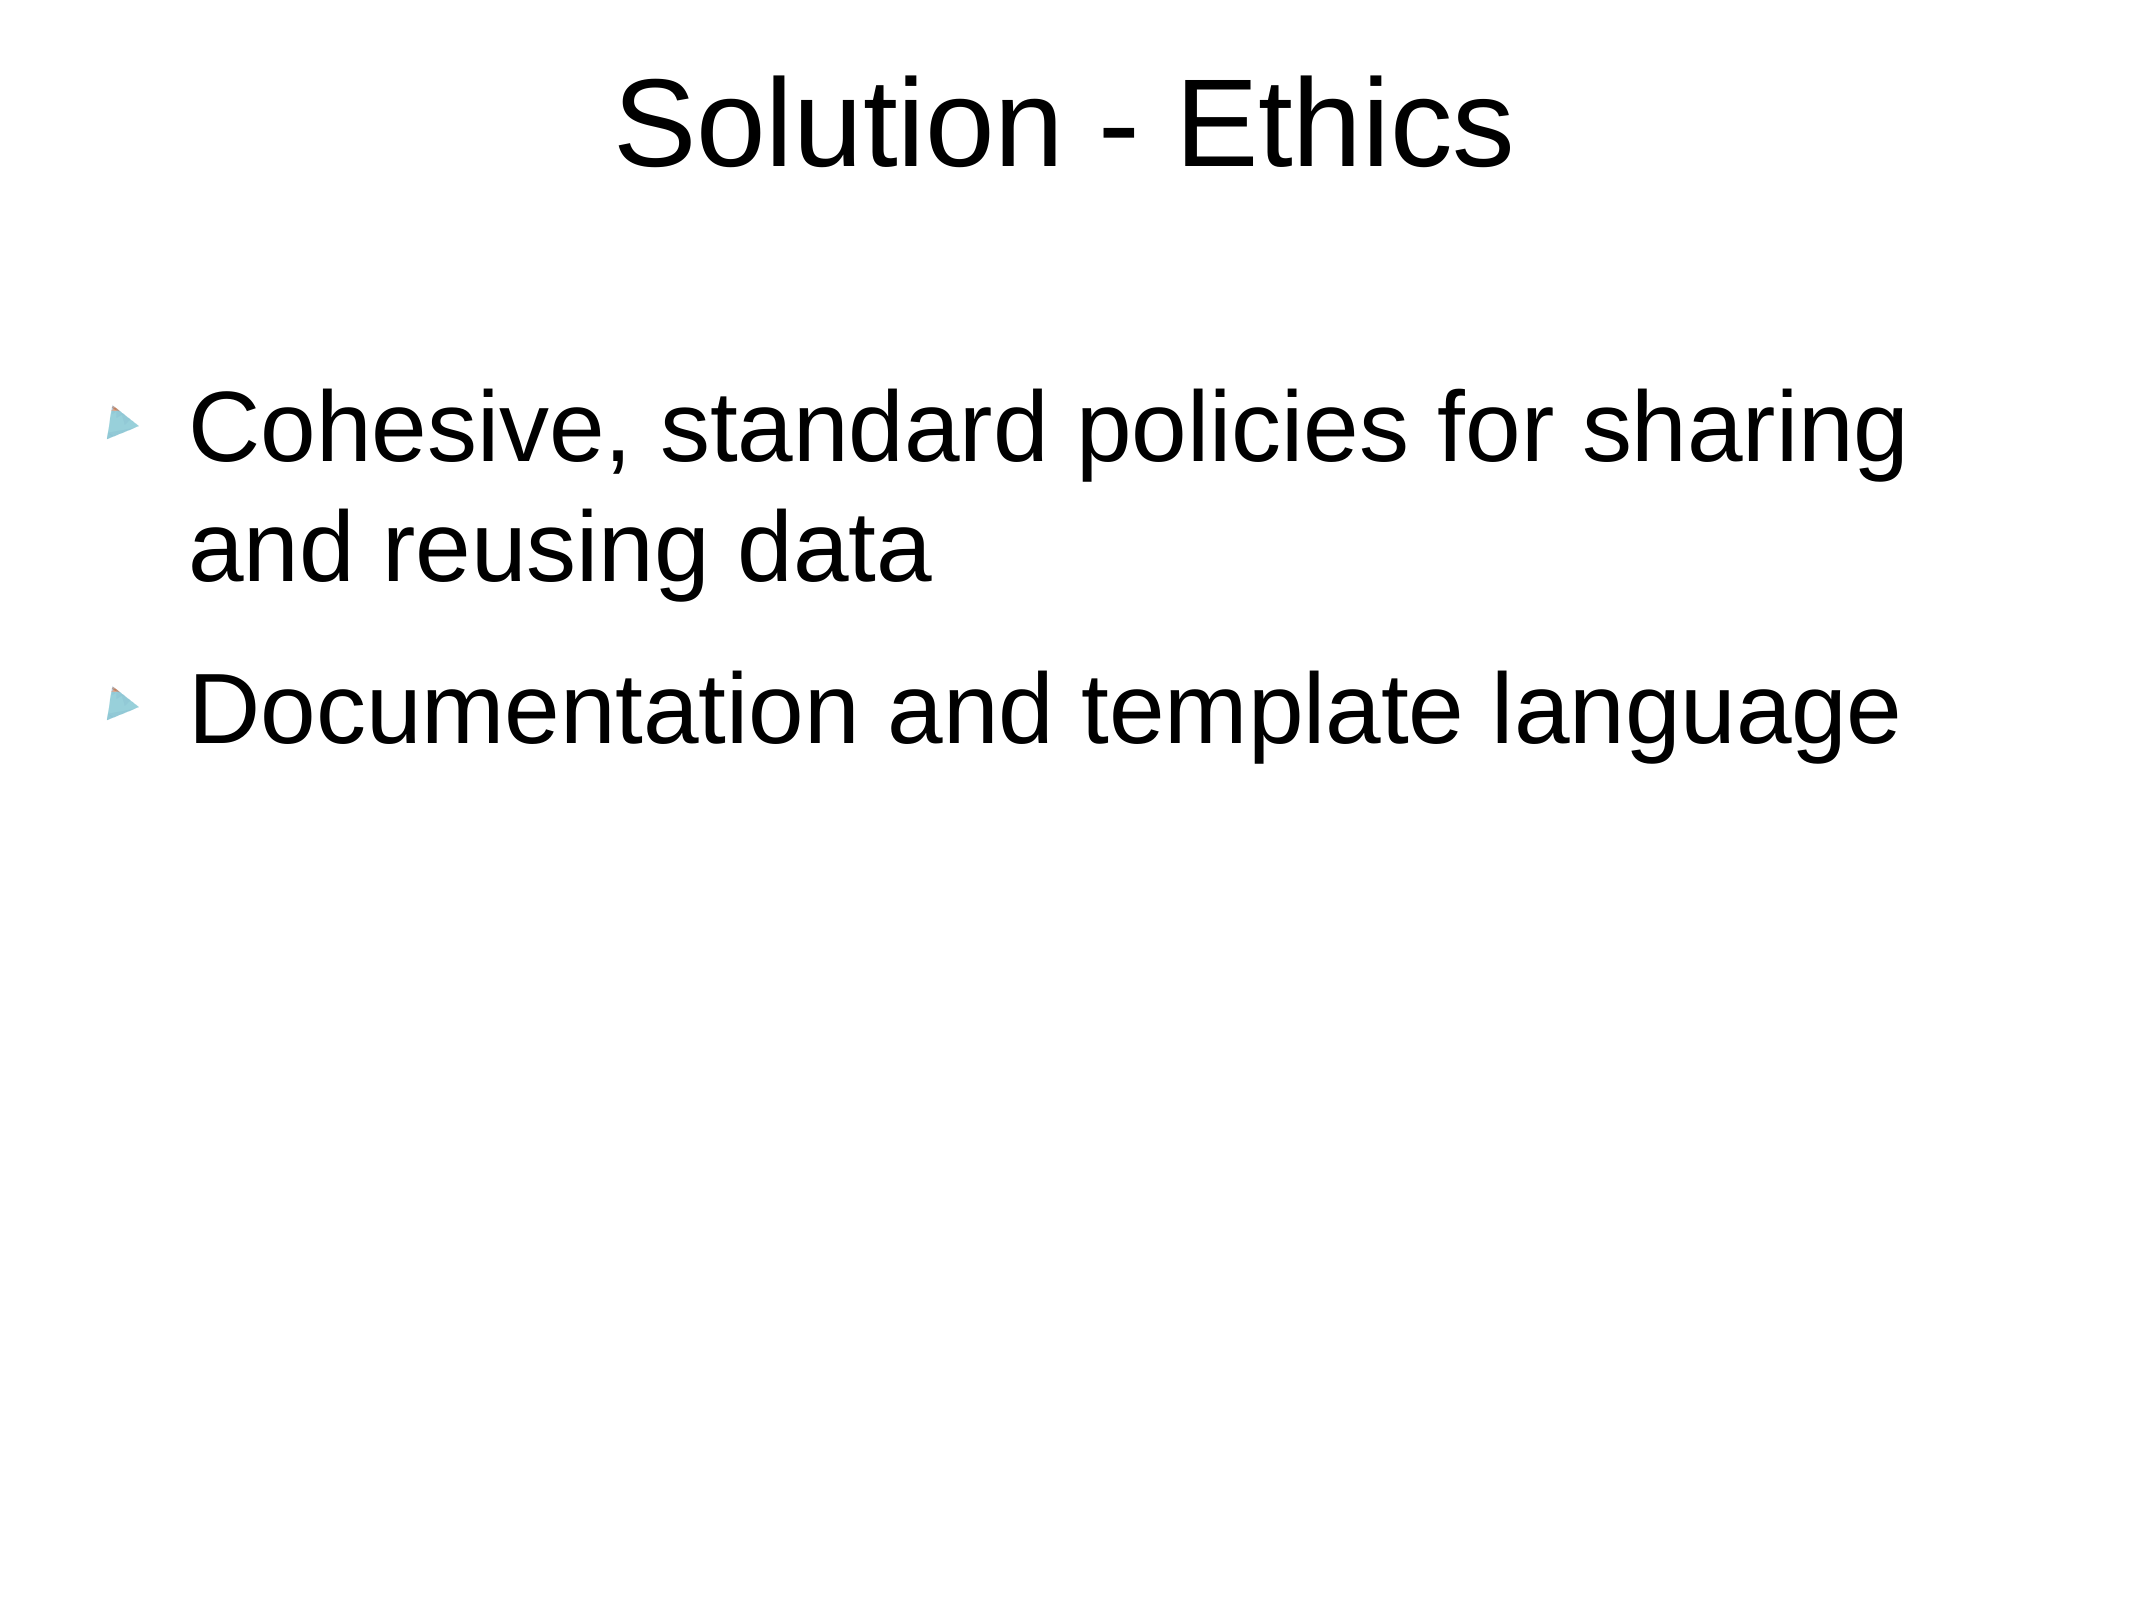

# Solution - Ethics
Cohesive, standard policies for sharing and reusing data
Documentation and template language